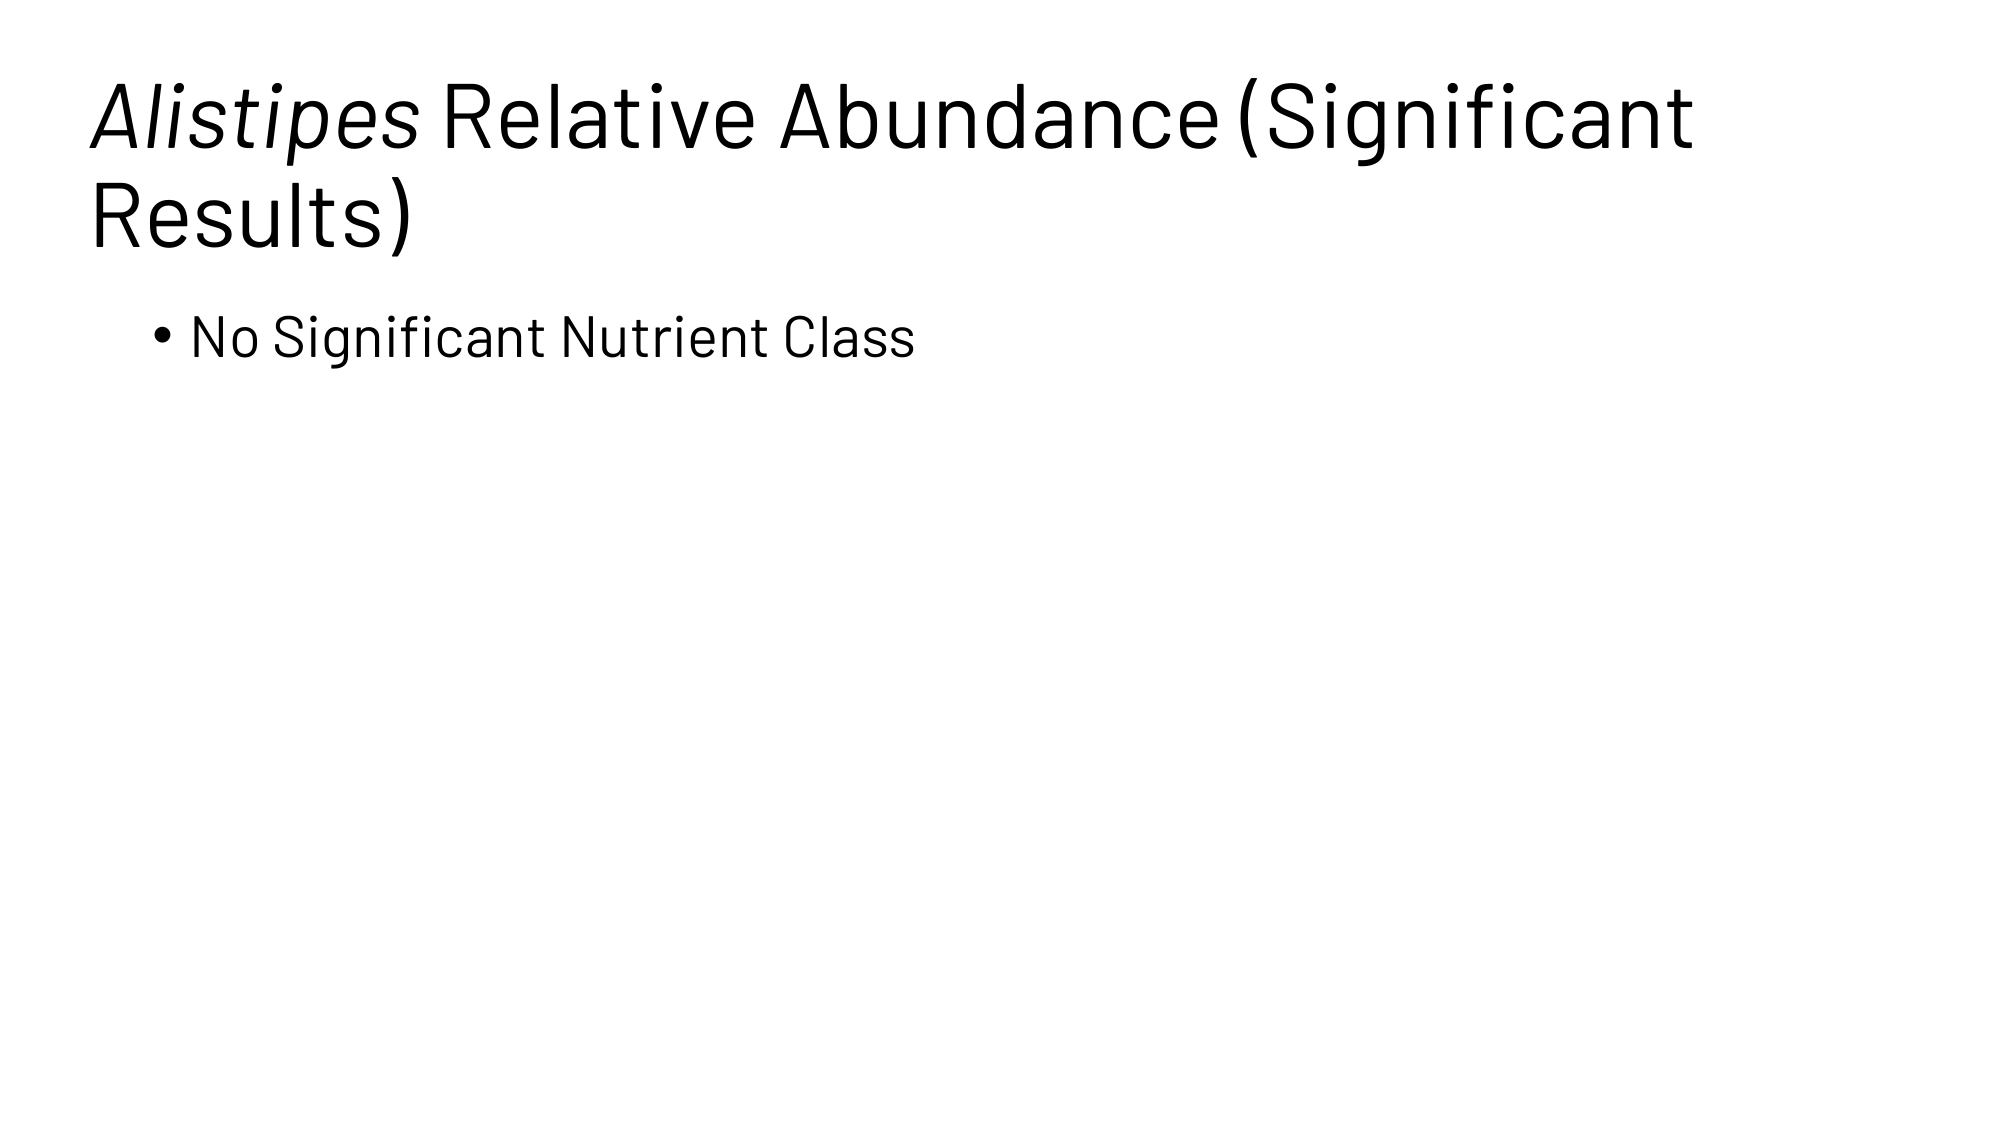

# Alistipes Relative Abundance (Significant Results)
No Significant Nutrient Class